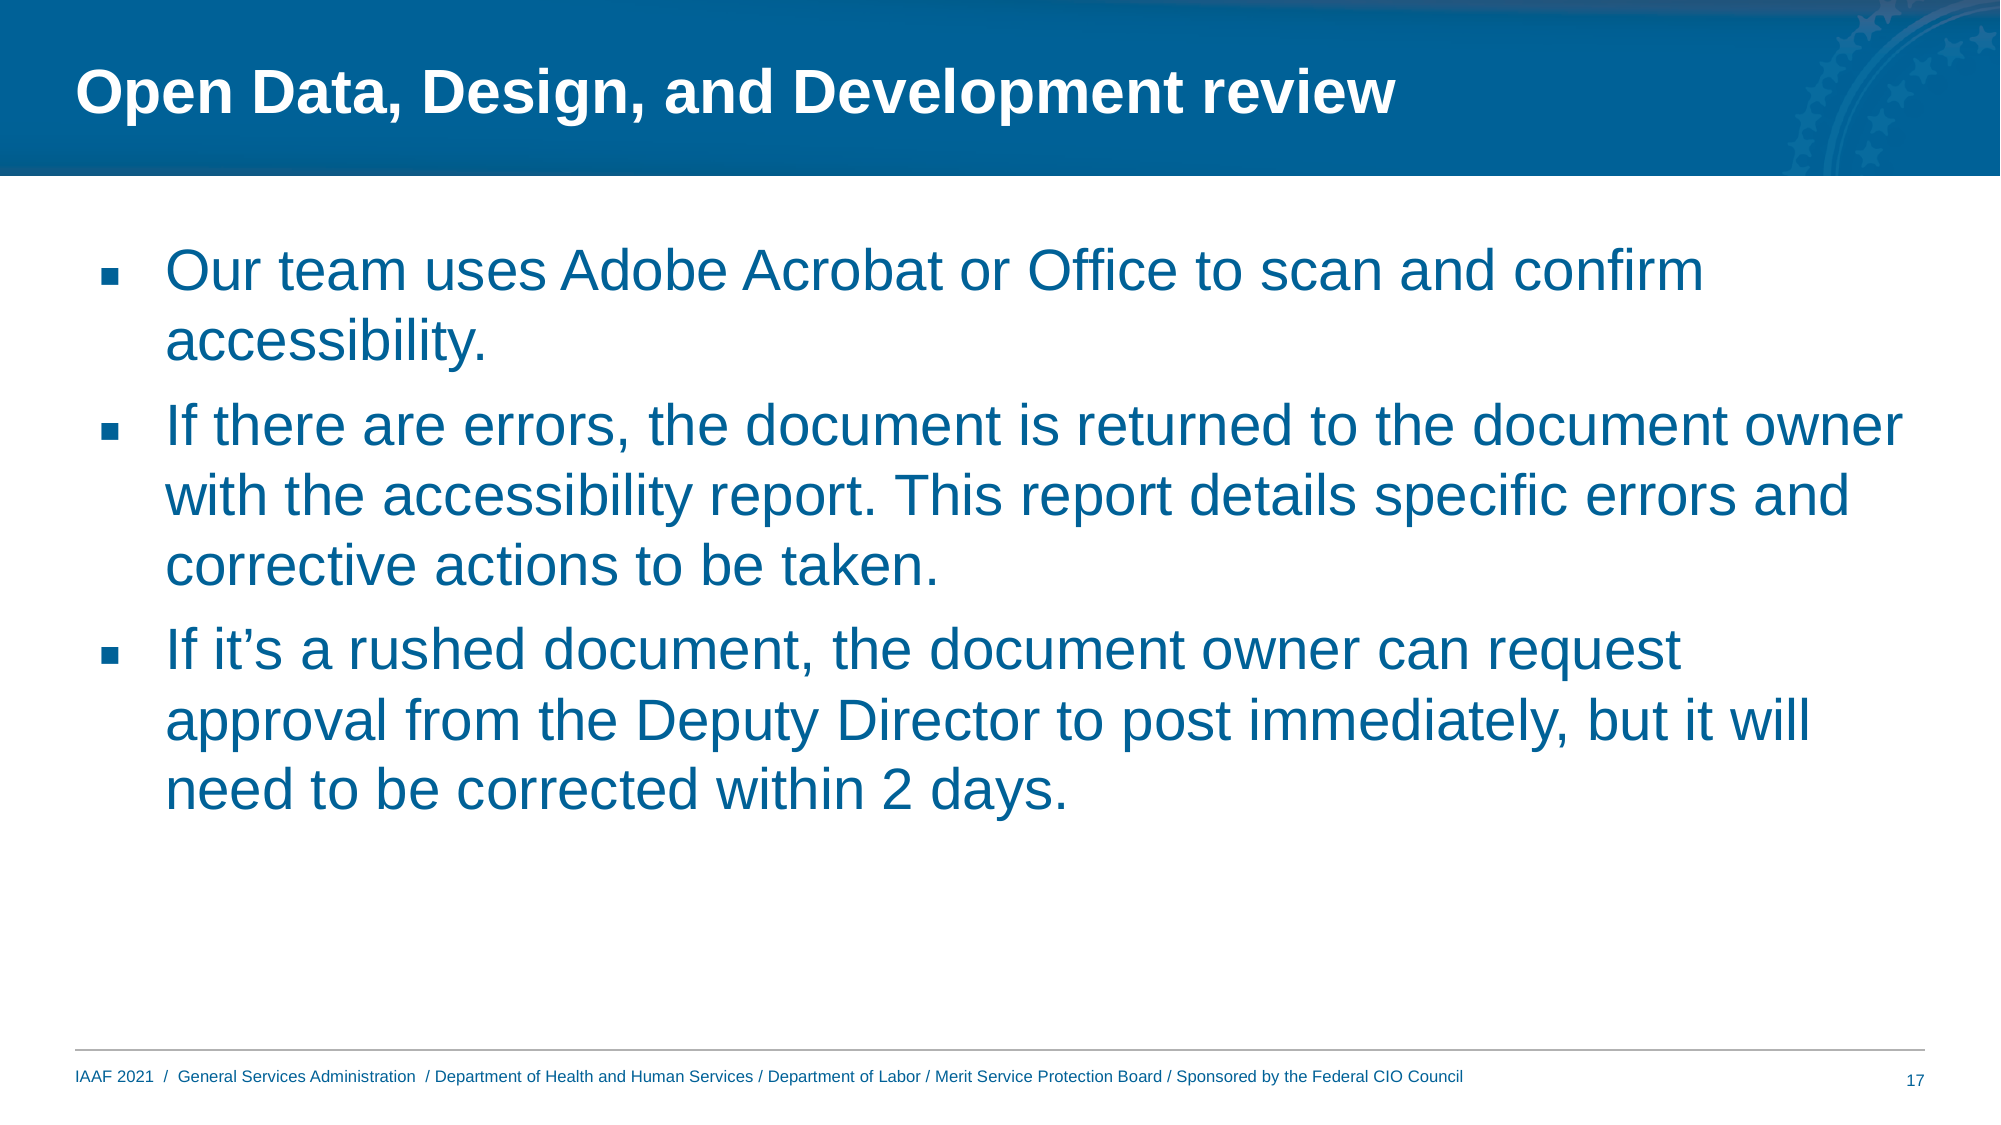

# Open Data, Design, and Development review
Our team uses Adobe Acrobat or Office to scan and confirm accessibility.
If there are errors, the document is returned to the document owner with the accessibility report. This report details specific errors and corrective actions to be taken.
If it’s a rushed document, the document owner can request approval from the Deputy Director to post immediately, but it will need to be corrected within 2 days.

17